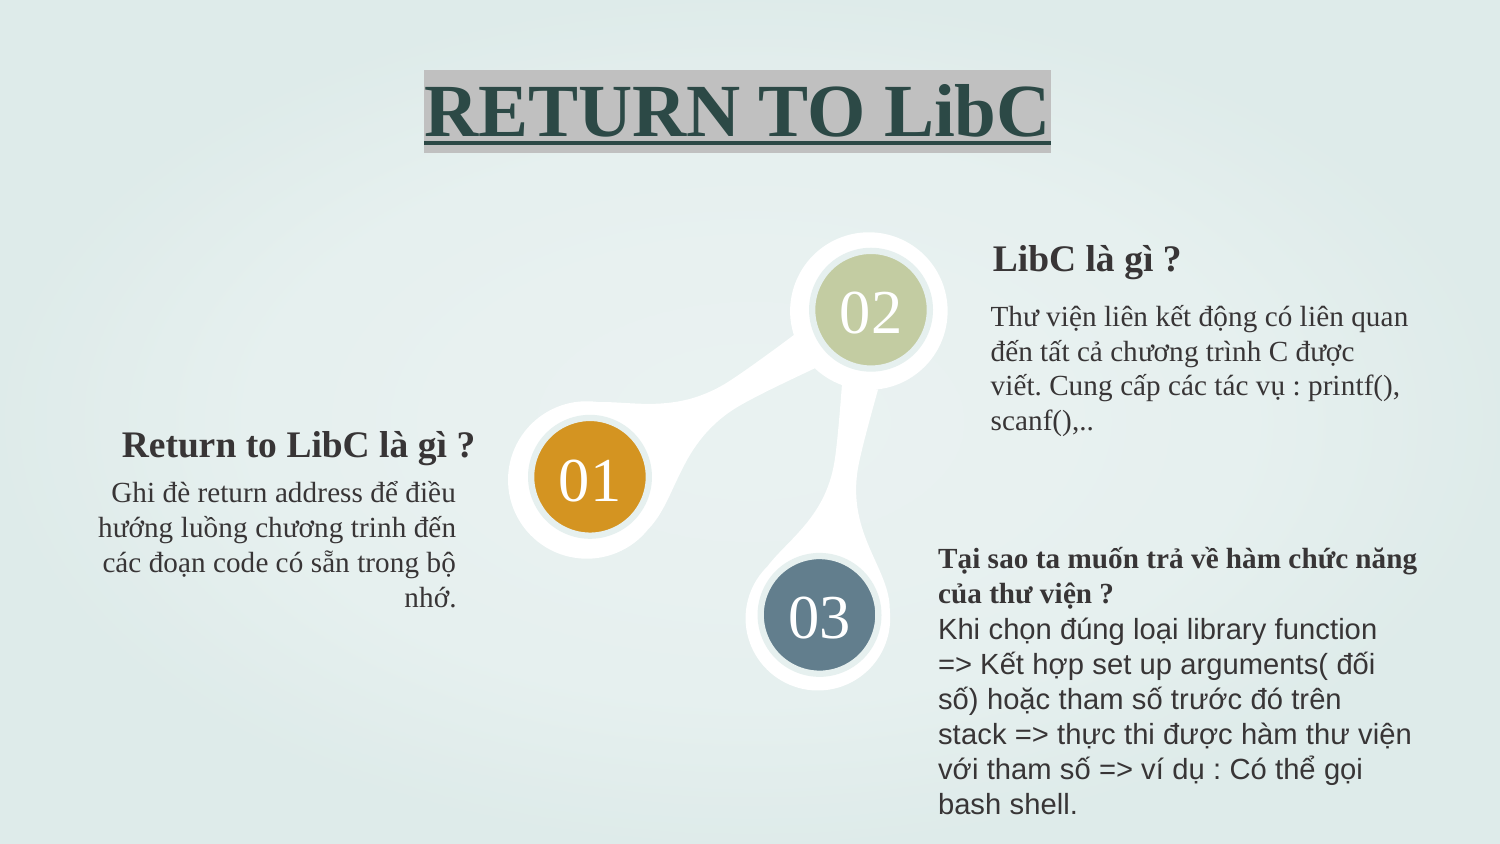

RETURN TO LibC
LibC là gì ?

02
Thư viện liên kết động có liên quan đến tất cả chương trình C được viết. Cung cấp các tác vụ : printf(), scanf(),..

# Return to LibC là gì ?

01
Ghi đè return address để điều hướng luồng chương trinh đến các đoạn code có sẵn trong bộ nhớ.

Tại sao ta muốn trả về hàm chức năng của thư viện ?

03
Khi chọn đúng loại library function => Kết hợp set up arguments( đối số) hoặc tham số trước đó trên stack => thực thi được hàm thư viện với tham số => ví dụ : Có thể gọi bash shell.